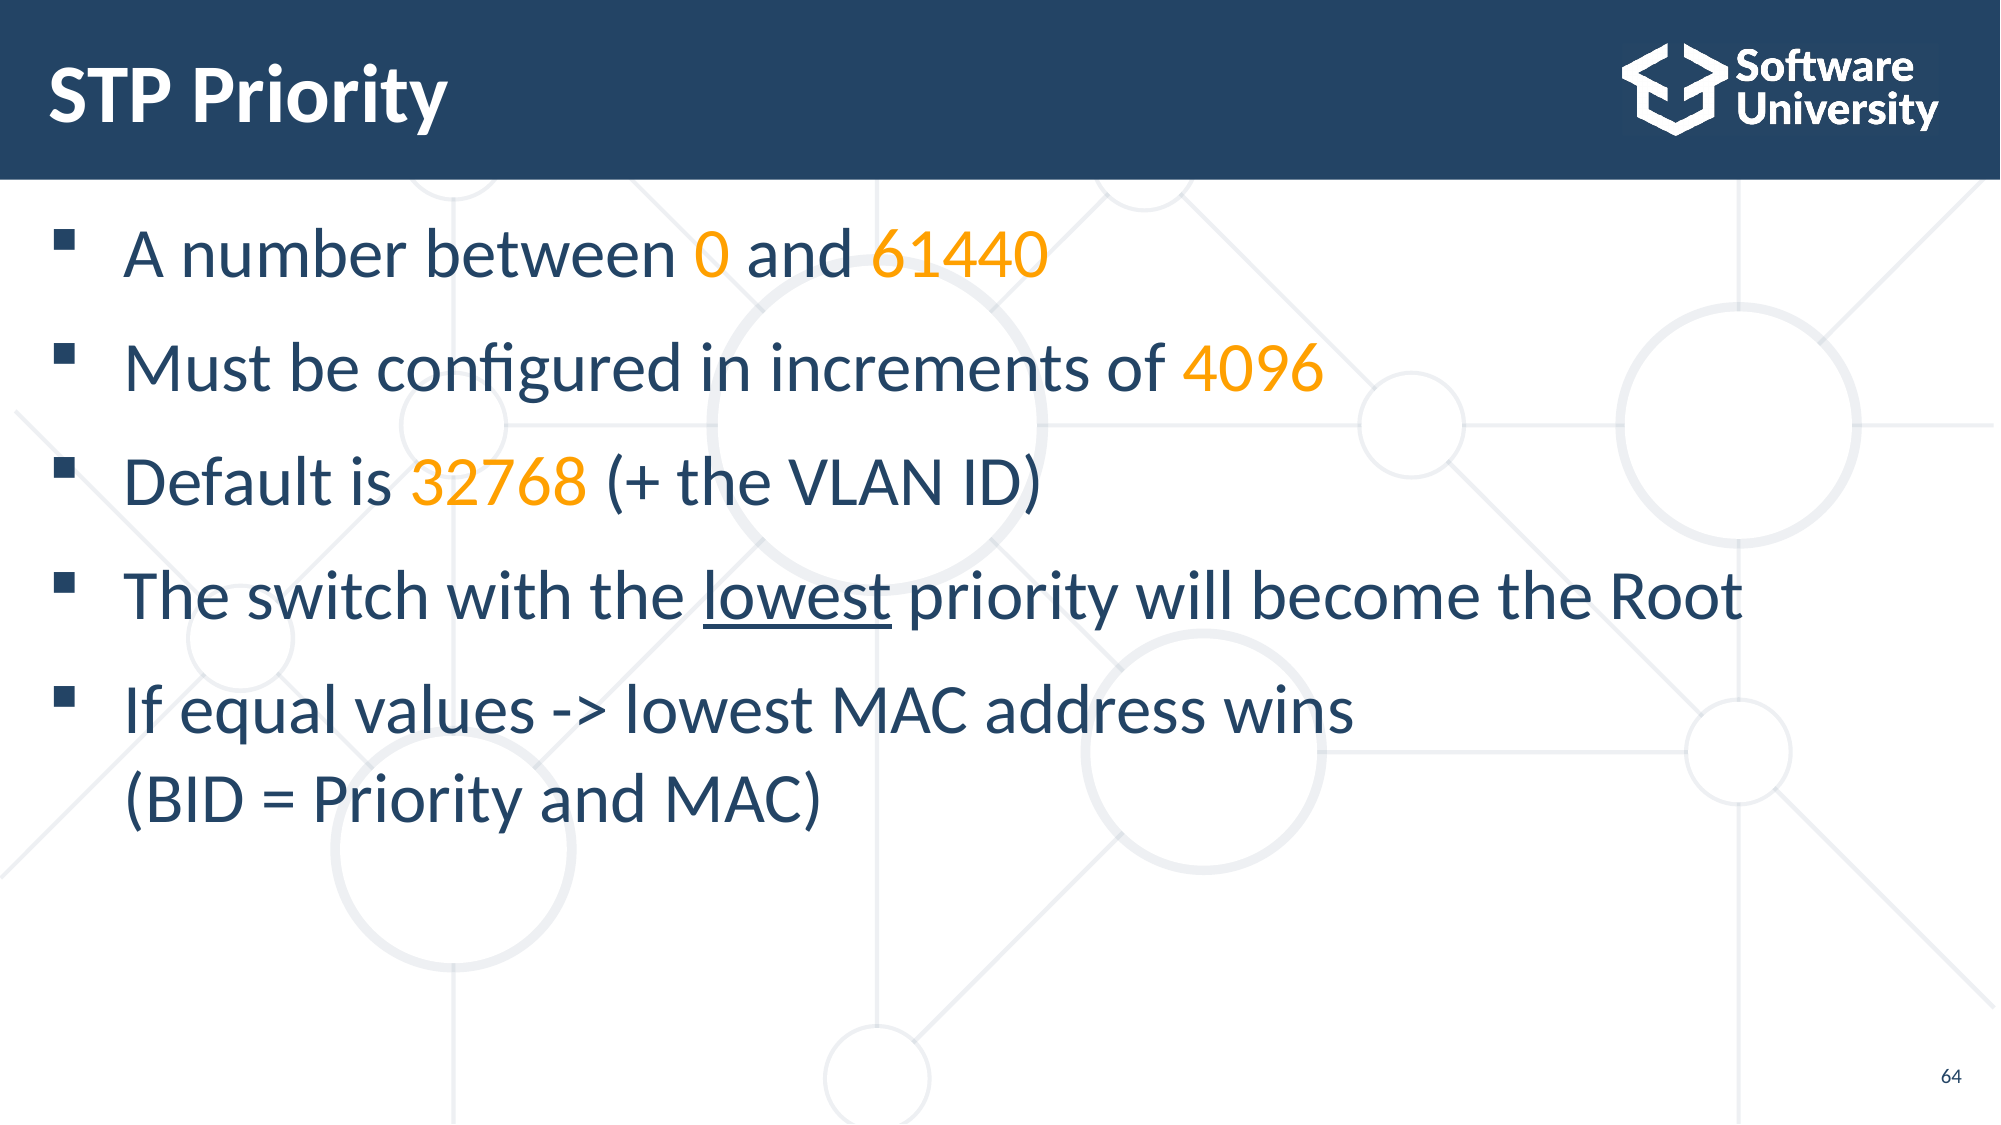

# STP Priority
A number between 0 and 61440
Must be configured in increments of 4096
Default is 32768 (+ the VLAN ID)
The switch with the lowest priority will become the Root
If equal values -> lowest MAC address wins
(BID = Priority and MAC)
64